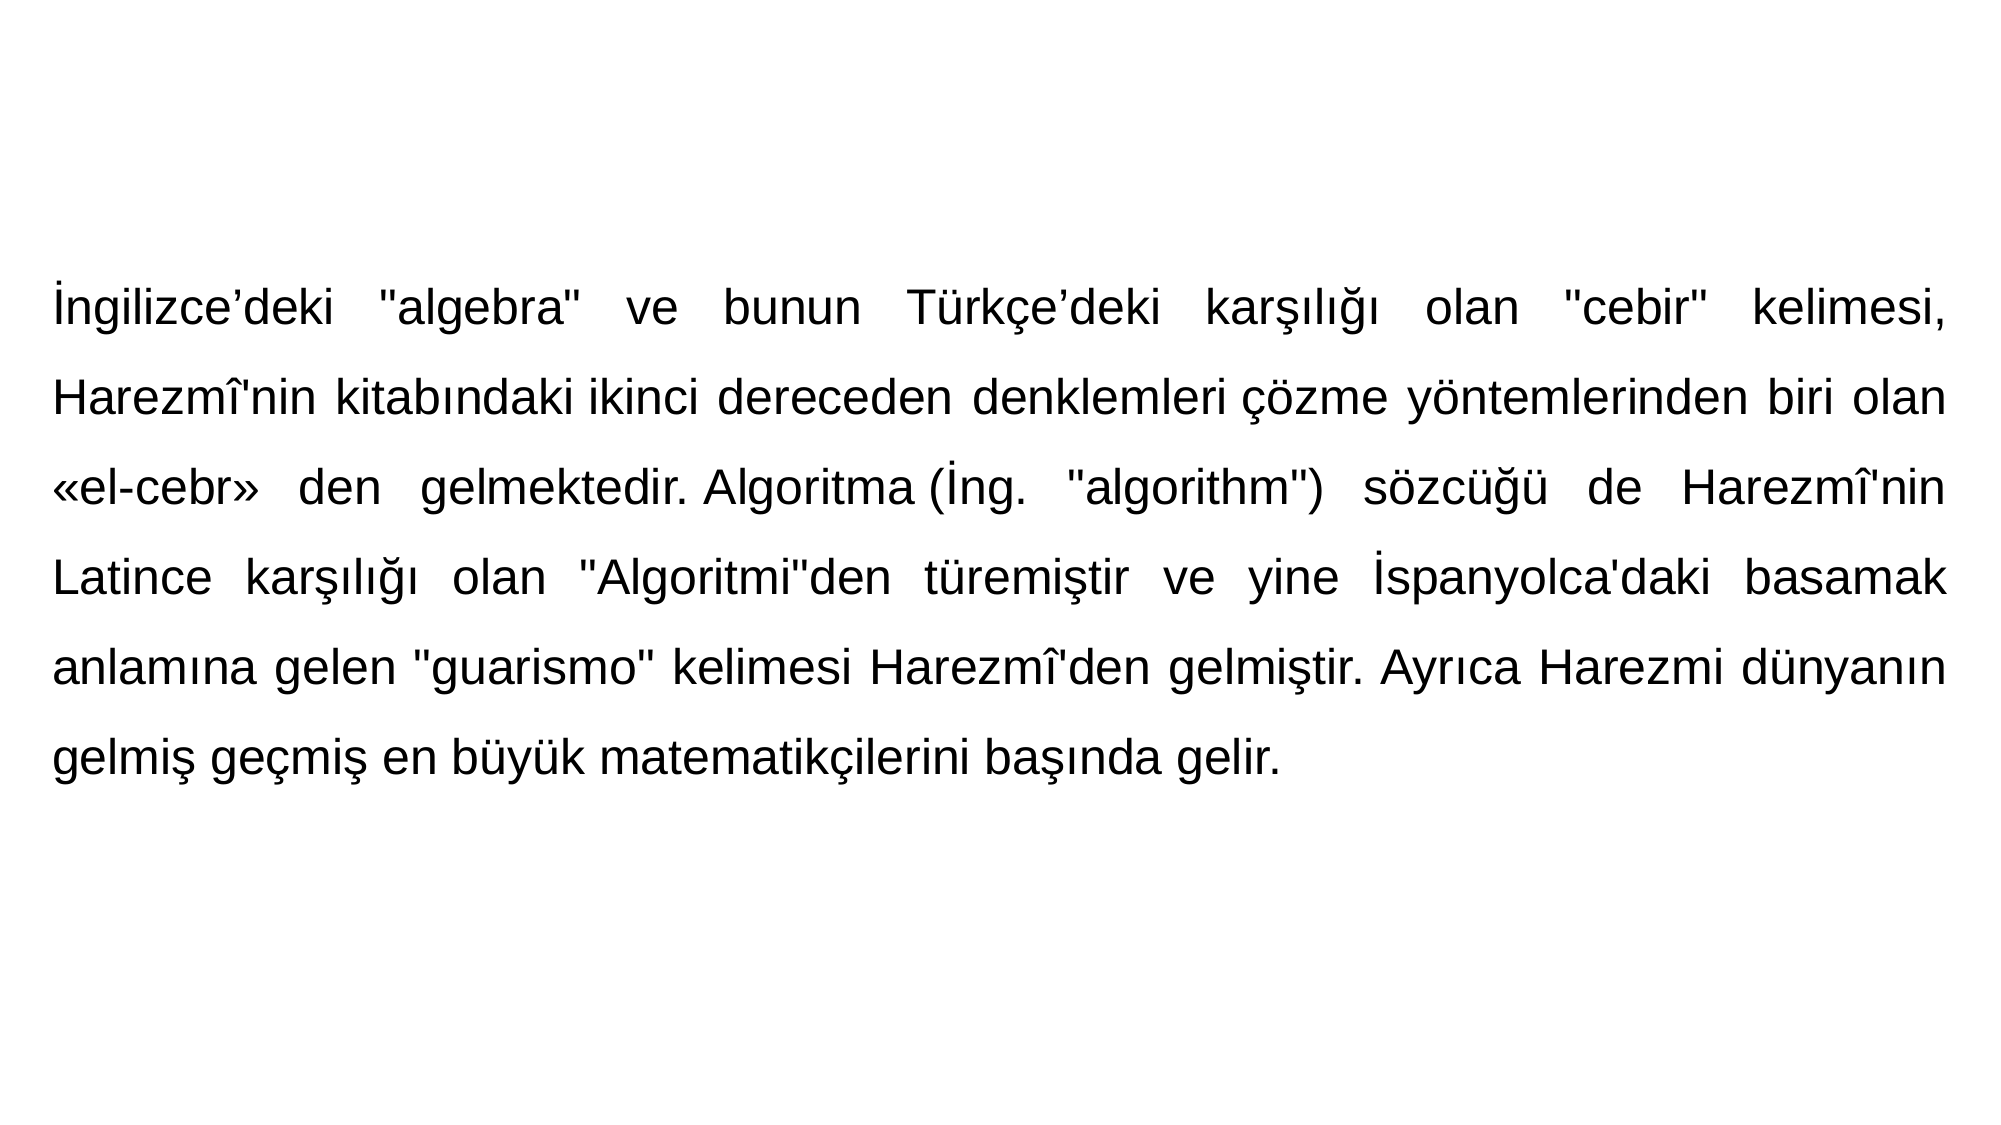

İngilizce’deki "algebra" ve bunun Türkçe’deki karşılığı olan "cebir" kelimesi, Harezmî'nin kitabındaki ikinci dereceden denklemleri çözme yöntemlerinden biri olan «el-cebr» den gelmektedir. Algoritma (İng. "algorithm") sözcüğü de Harezmî'nin Latince karşılığı olan "Algoritmi"den türemiştir ve yine İspanyolca'daki basamak anlamına gelen "guarismo" kelimesi Harezmî'den gelmiştir. Ayrıca Harezmi dünyanın gelmiş geçmiş en büyük matematikçilerini başında gelir.